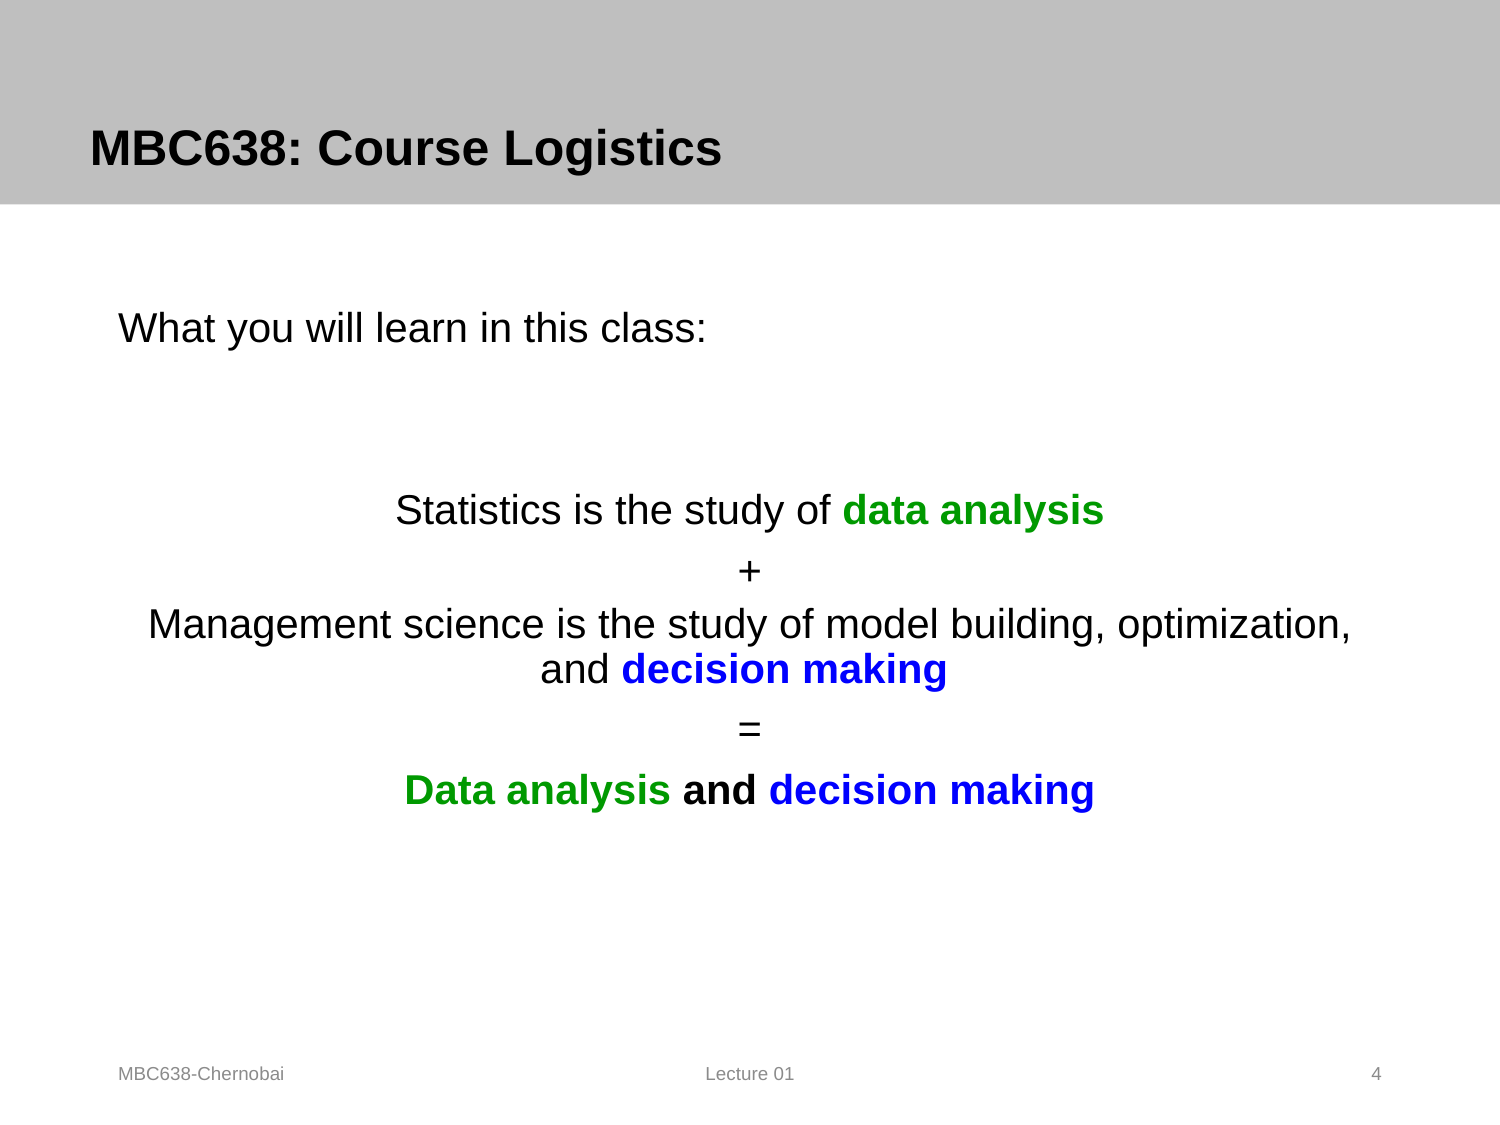

MBC638: Course Logistics
What you will learn in this class:

Statistics is the study of data analysis
+
Management science is the study of model building, optimization, and decision making
=
Data analysis and decision making
MBC638-Chernobai
Lecture 01
4